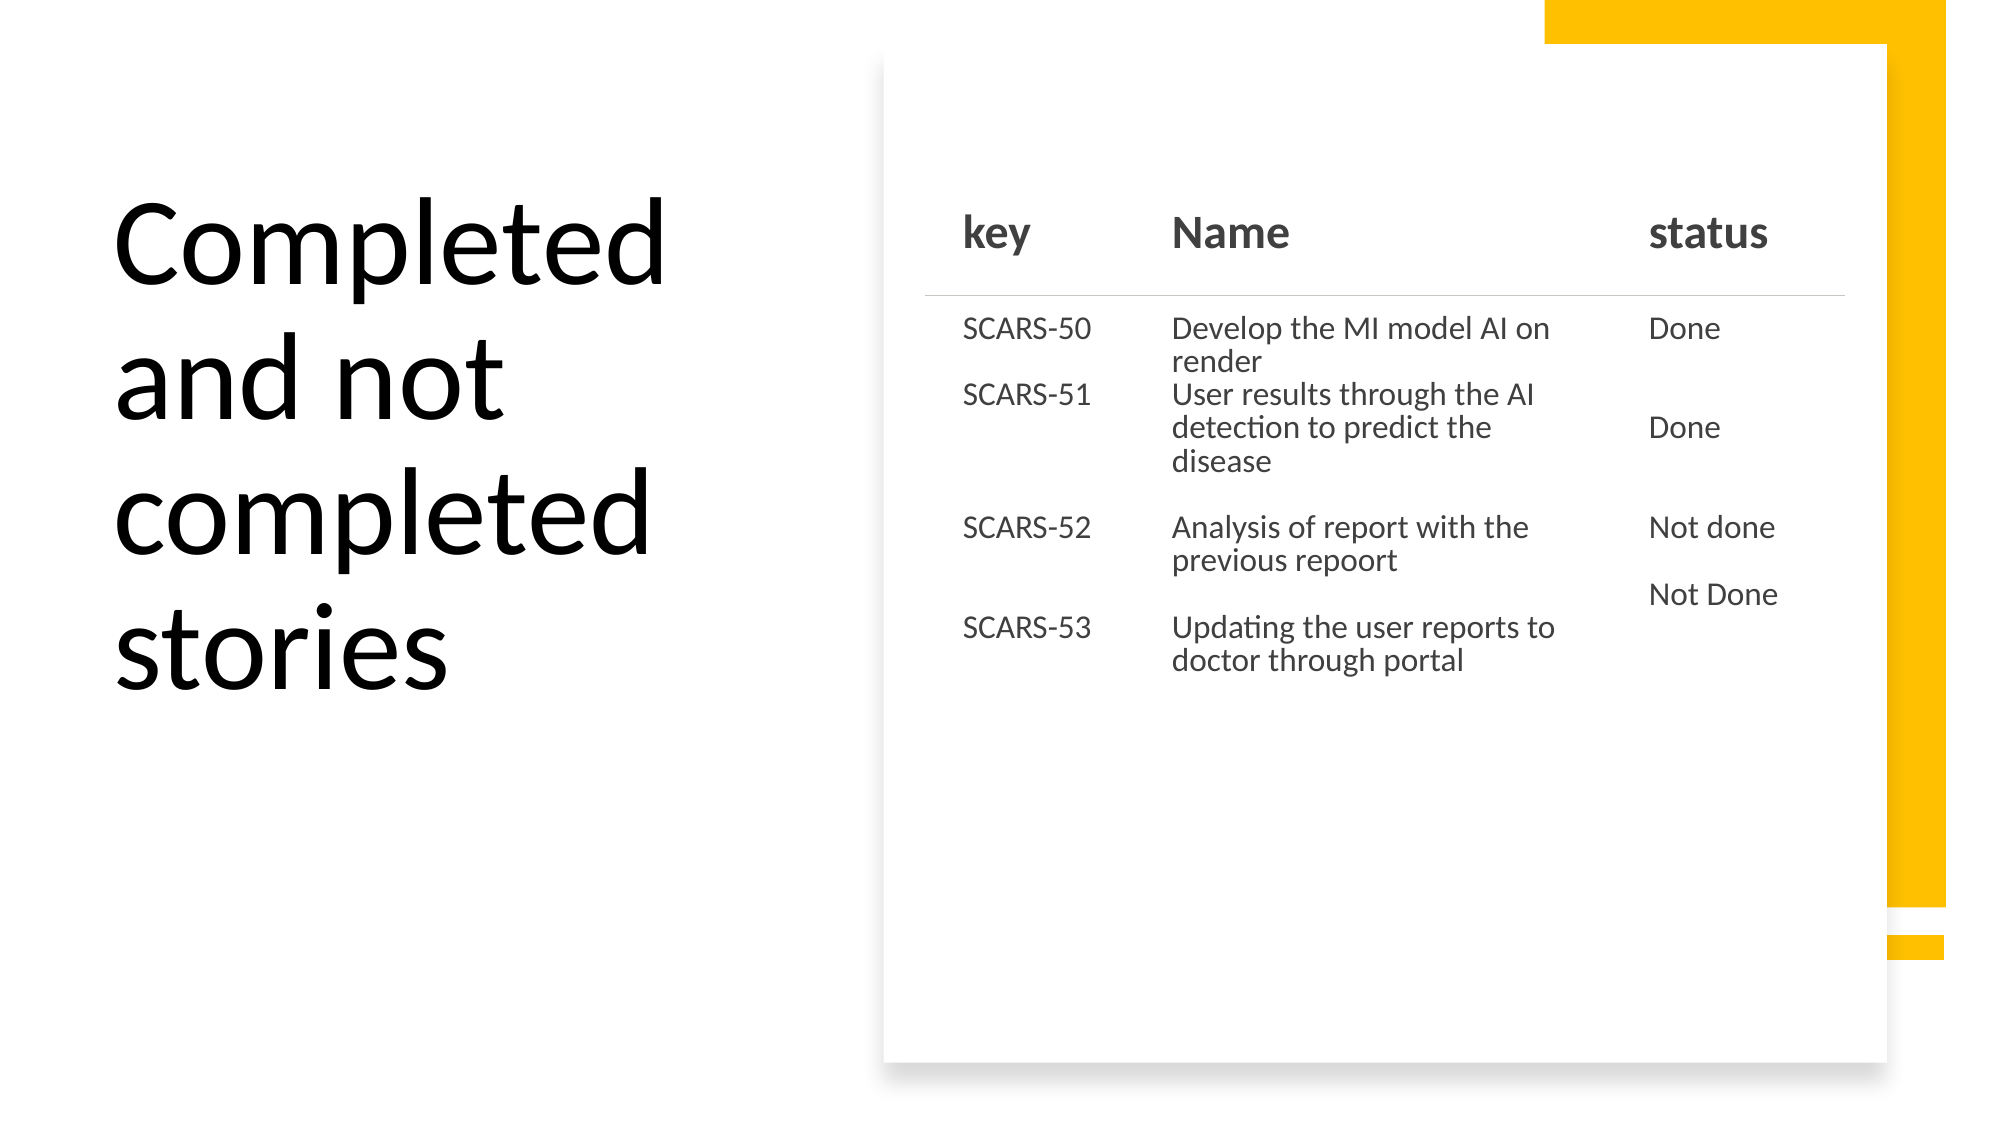

# Completed and not completed stories
| key | Name | status |
| --- | --- | --- |
| SCARS-50 SCARS-51 SCARS-52 SCARS-53 | Develop the MI model AI on render User results through the AI detection to predict the disease Analysis of report with the previous repoort Updating the user reports to doctor through portal | Done Done Not done Not Done |
31